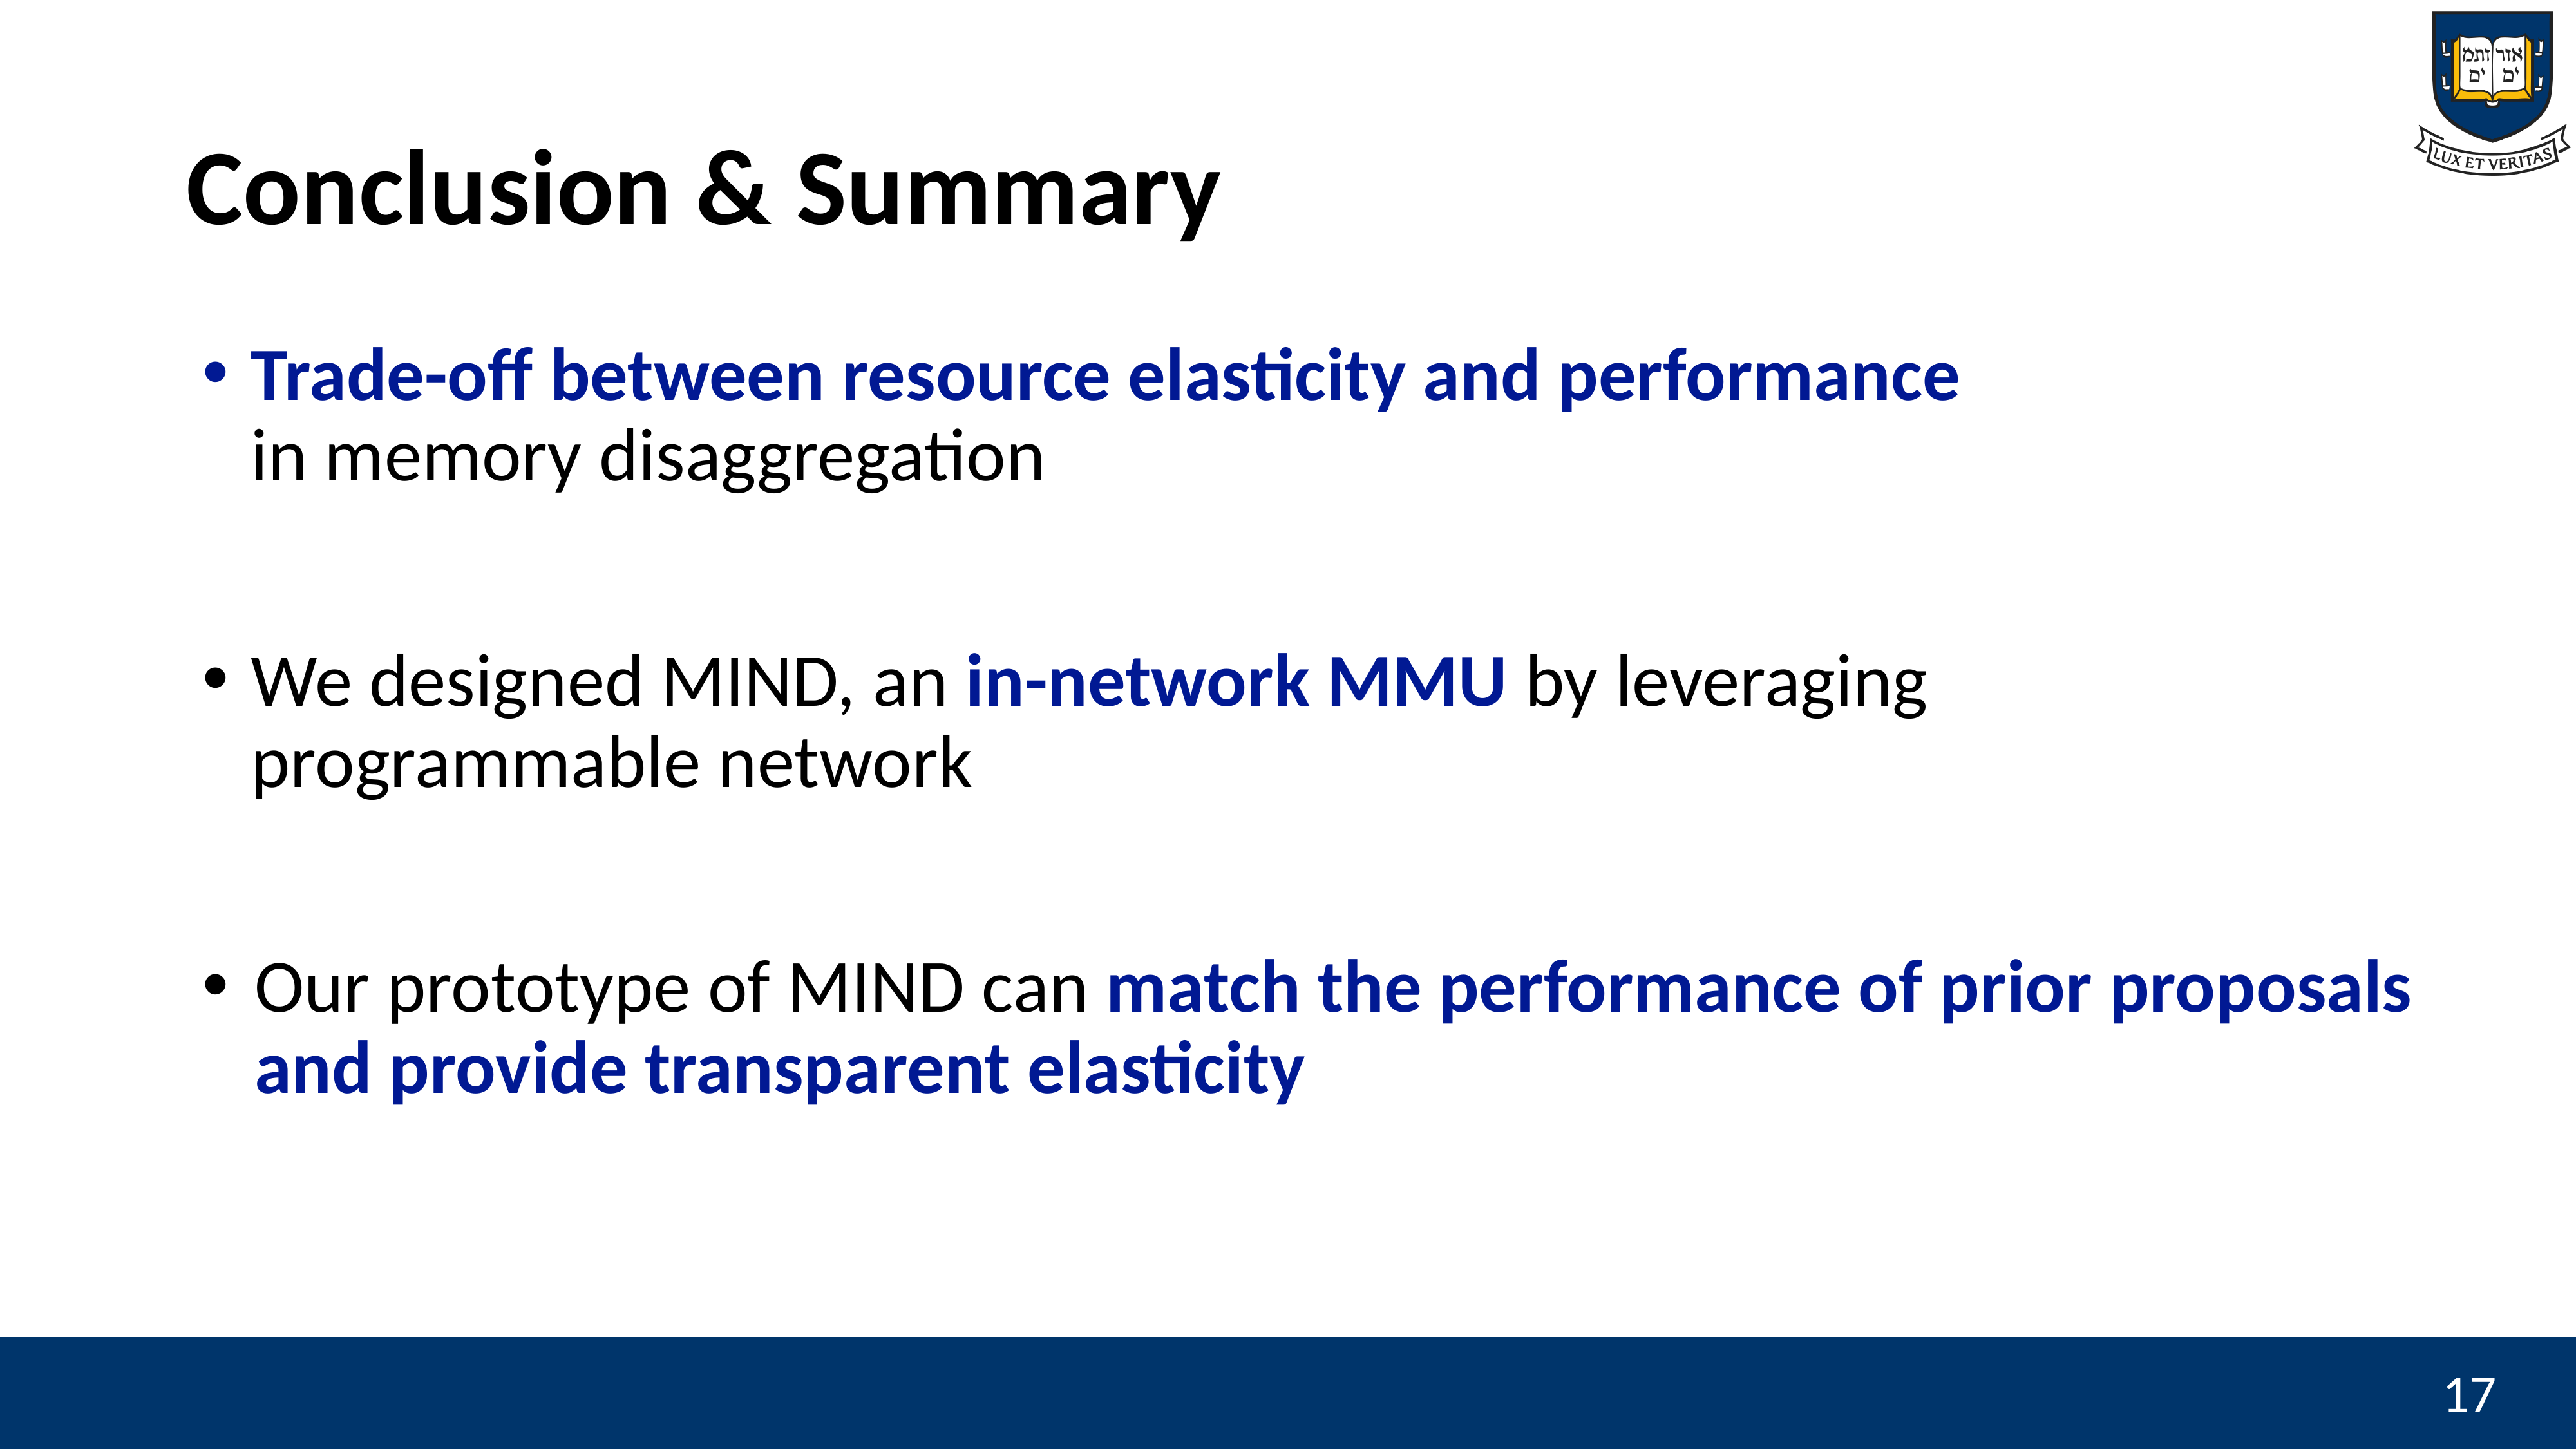

# Conclusion & Summary
Trade-off between resource elasticity and performance
in memory disaggregation

We designed MIND, an in-network MMU by leveraging
programmable network

Our prototype of MIND can match the performance of prior proposals and provide transparent elasticity
17